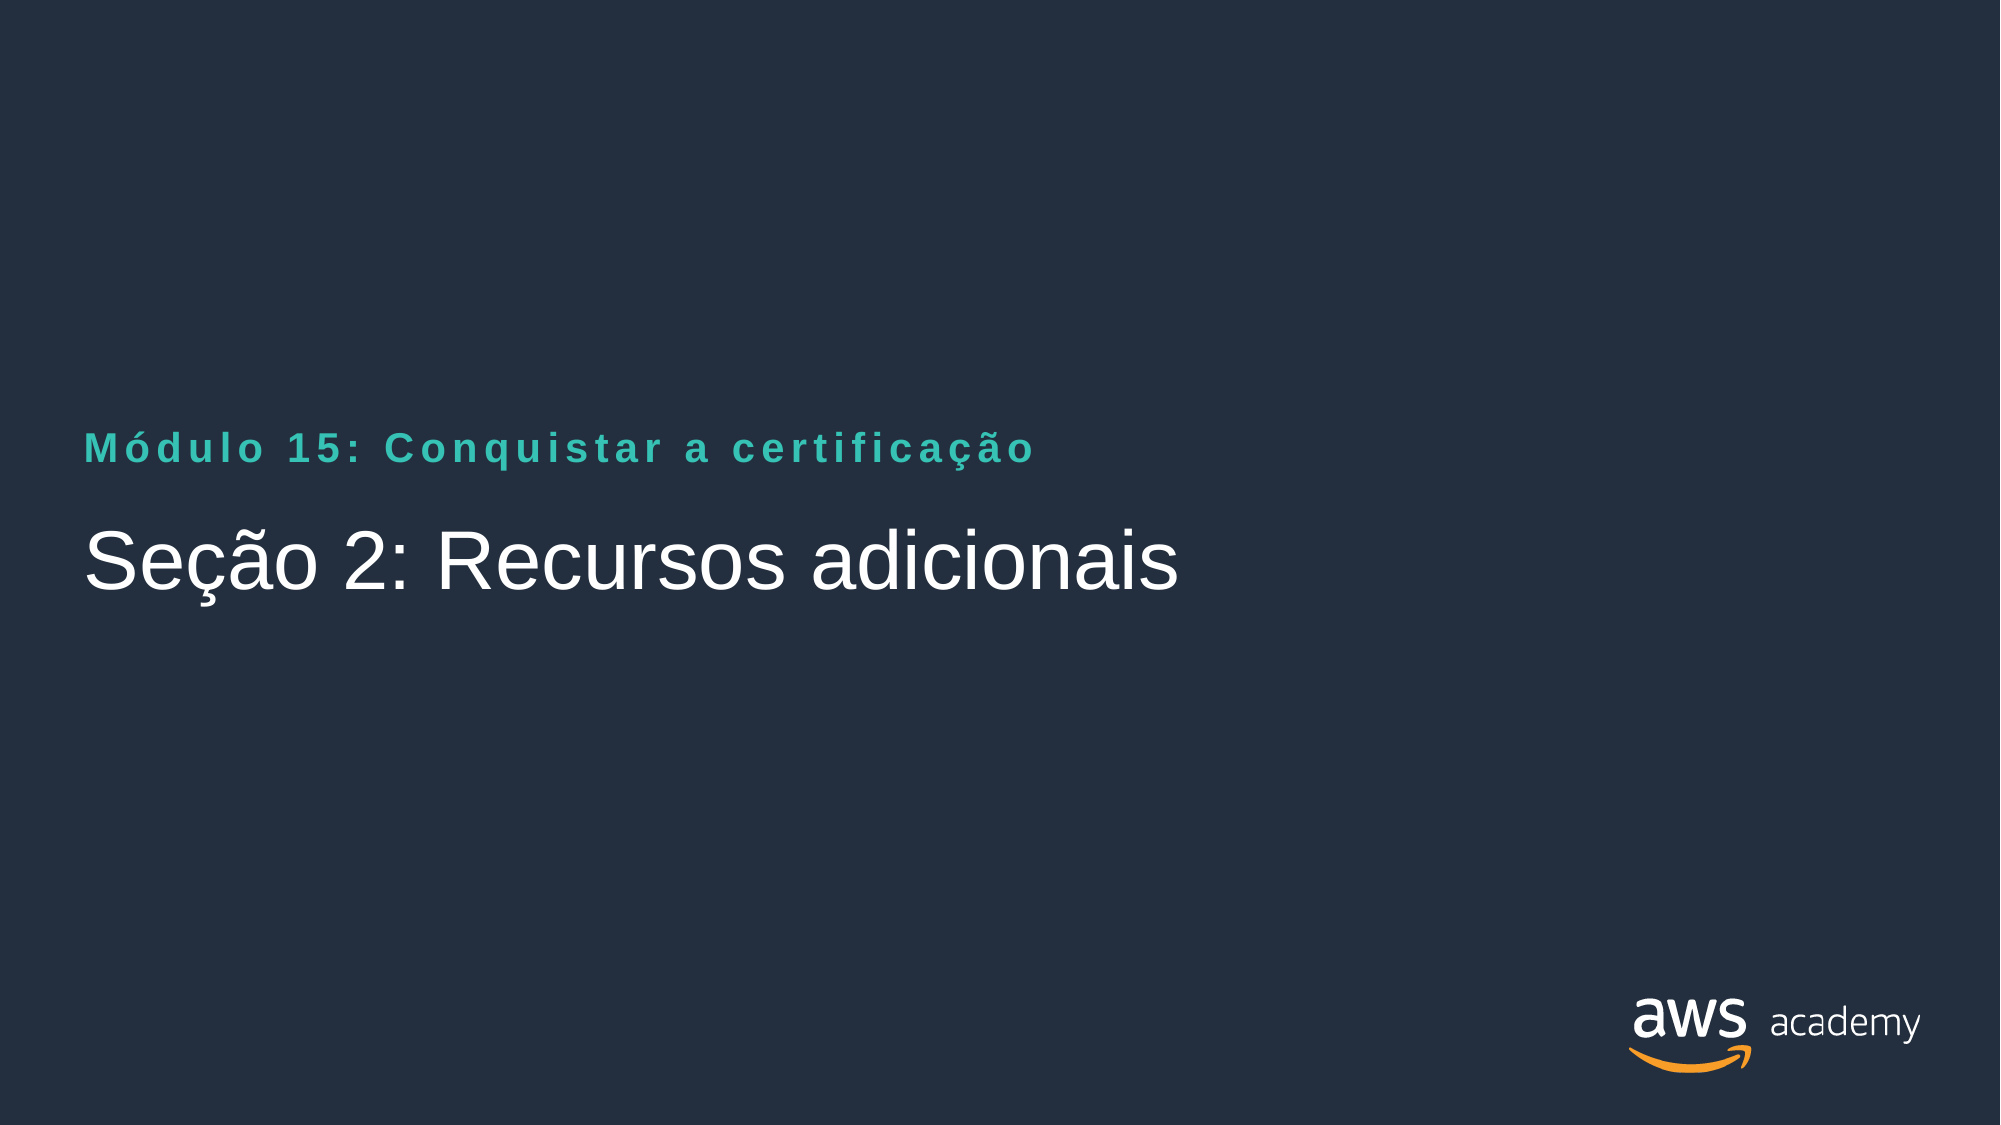

Módulo 15: Conquistar a certificação
# Seção 2: Recursos adicionais